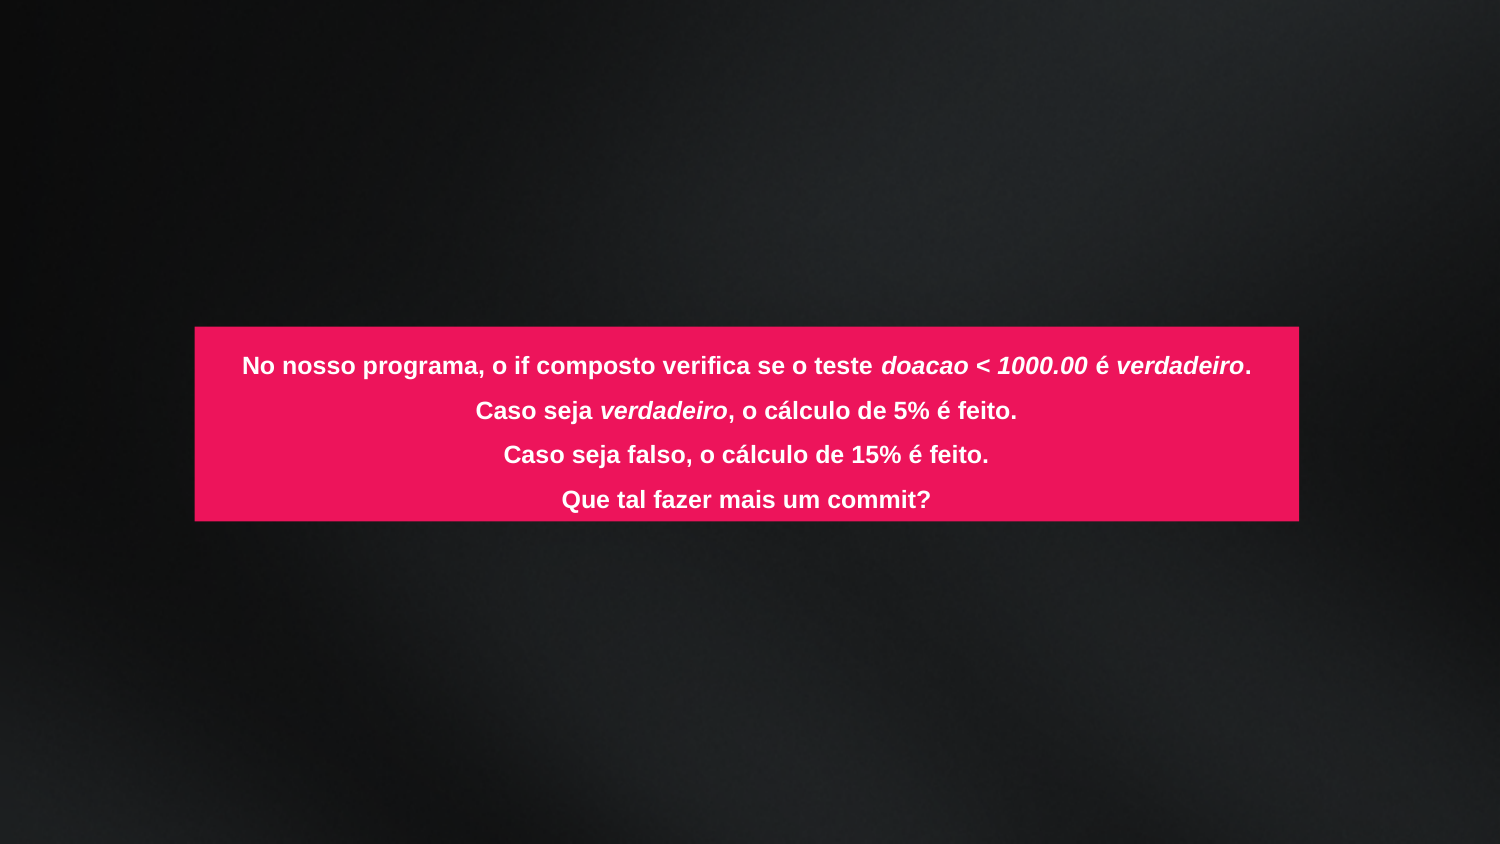

No nosso programa, o if composto verifica se o teste doacao < 1000.00 é verdadeiro. Caso seja verdadeiro, o cálculo de 5% é feito.
Caso seja falso, o cálculo de 15% é feito.
Que tal fazer mais um commit?